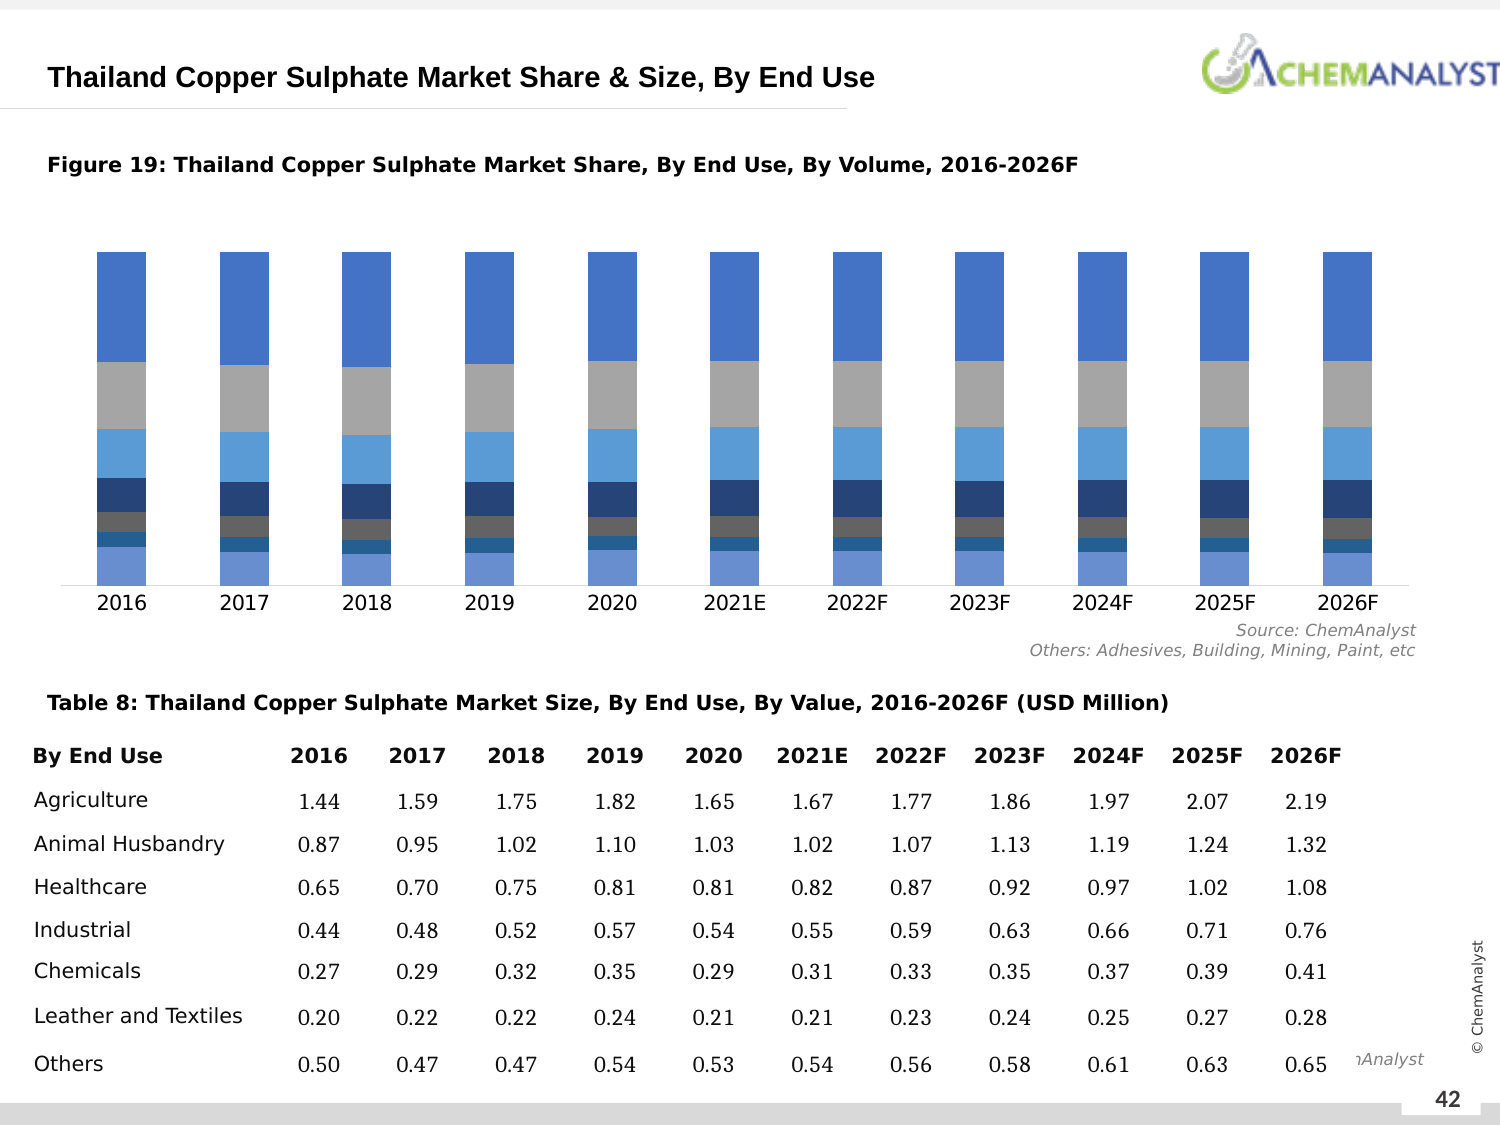

Thailand Copper Sulphate Market Share & Size, By End Use
Figure 19: Thailand Copper Sulphate Market Share, By End Use, By Volume, 2016-2026F

### Chart

| Category | Others | Leather and Textiles | Chemicals | Industrial | Healthcare | Animal Husbandry | Agriculture |
|---|---|---|---|---|---|---|---|
| 2016 | 0.11413852930351054 | 0.04506709562475539 | 0.0609 | 0.1015 | 0.147754060766178 | 0.2002 | 0.330440314305556 |
| 2017 | 0.09919547388382877 | 0.0458306309641543 | 0.0625 | 0.1021 | 0.149745521418168 | 0.2016 | 0.339028373733849 |
| 2018 | 0.09367605032763571 | 0.04355887989108717 | 0.0633 | 0.1032 | 0.148916301097276 | 0.2021 | 0.345248768684001 |
| 2019 | 0.0989009394766257 | 0.0442822025409743 | 0.0642 | 0.1044 | 0.149905539911936 | 0.2027 | 0.335611318070464 |
| 2020 | 0.10502827663247949 | 0.04218177893054596 | 0.05755646104475551 | 0.1061 | 0.159388083105818 | 0.2032 | 0.326545400286401 |
| 2021E | 0.10470332680749006 | 0.04184030085941796 | 0.0603 | 0.1082 | 0.1601 | 0.1984 | 0.326456372333092 |
| 2022F | 0.10335142117371998 | 0.0419 | 0.0605 | 0.1091 | 0.1603 | 0.1982 | 0.32664857882628 |
| 2023F | 0.10219999999999996 | 0.0421 | 0.0608 | 0.1097 | 0.1607 | 0.1977 | 0.3268 |
| 2024F | 0.10119999999999996 | 0.0422 | 0.0612 | 0.1103 | 0.1609 | 0.1972 | 0.327 |
| 2025F | 0.09929999999999994 | 0.0424 | 0.0613 | 0.1121 | 0.1613 | 0.1965 | 0.3271 |
| 2026F | 0.09770000000000001 | 0.0425 | 0.0615 | 0.1132 | 0.1615 | 0.1962 | 0.3274 |
Source: ChemAnalyst
Others: Adhesives, Building, Mining, Paint, etc
Table 8: Thailand Copper Sulphate Market Size, By End Use, By Value, 2016-2026F (USD Million)
| By End Use | 2016 | 2017 | 2018 | 2019 | 2020 | 2021E | 2022F | 2023F | 2024F | 2025F | 2026F |
| --- | --- | --- | --- | --- | --- | --- | --- | --- | --- | --- | --- |
| Agriculture | 1.44 | 1.59 | 1.75 | 1.82 | 1.65 | 1.67 | 1.77 | 1.86 | 1.97 | 2.07 | 2.19 |
| Animal Husbandry | 0.87 | 0.95 | 1.02 | 1.10 | 1.03 | 1.02 | 1.07 | 1.13 | 1.19 | 1.24 | 1.32 |
| Healthcare | 0.65 | 0.70 | 0.75 | 0.81 | 0.81 | 0.82 | 0.87 | 0.92 | 0.97 | 1.02 | 1.08 |
| Industrial | 0.44 | 0.48 | 0.52 | 0.57 | 0.54 | 0.55 | 0.59 | 0.63 | 0.66 | 0.71 | 0.76 |
| Chemicals | 0.27 | 0.29 | 0.32 | 0.35 | 0.29 | 0.31 | 0.33 | 0.35 | 0.37 | 0.39 | 0.41 |
| Leather and Textiles | 0.20 | 0.22 | 0.22 | 0.24 | 0.21 | 0.21 | 0.23 | 0.24 | 0.25 | 0.27 | 0.28 |
| Others | 0.50 | 0.47 | 0.47 | 0.54 | 0.53 | 0.54 | 0.56 | 0.58 | 0.61 | 0.63 | 0.65 |
Source: ChemAnalyst